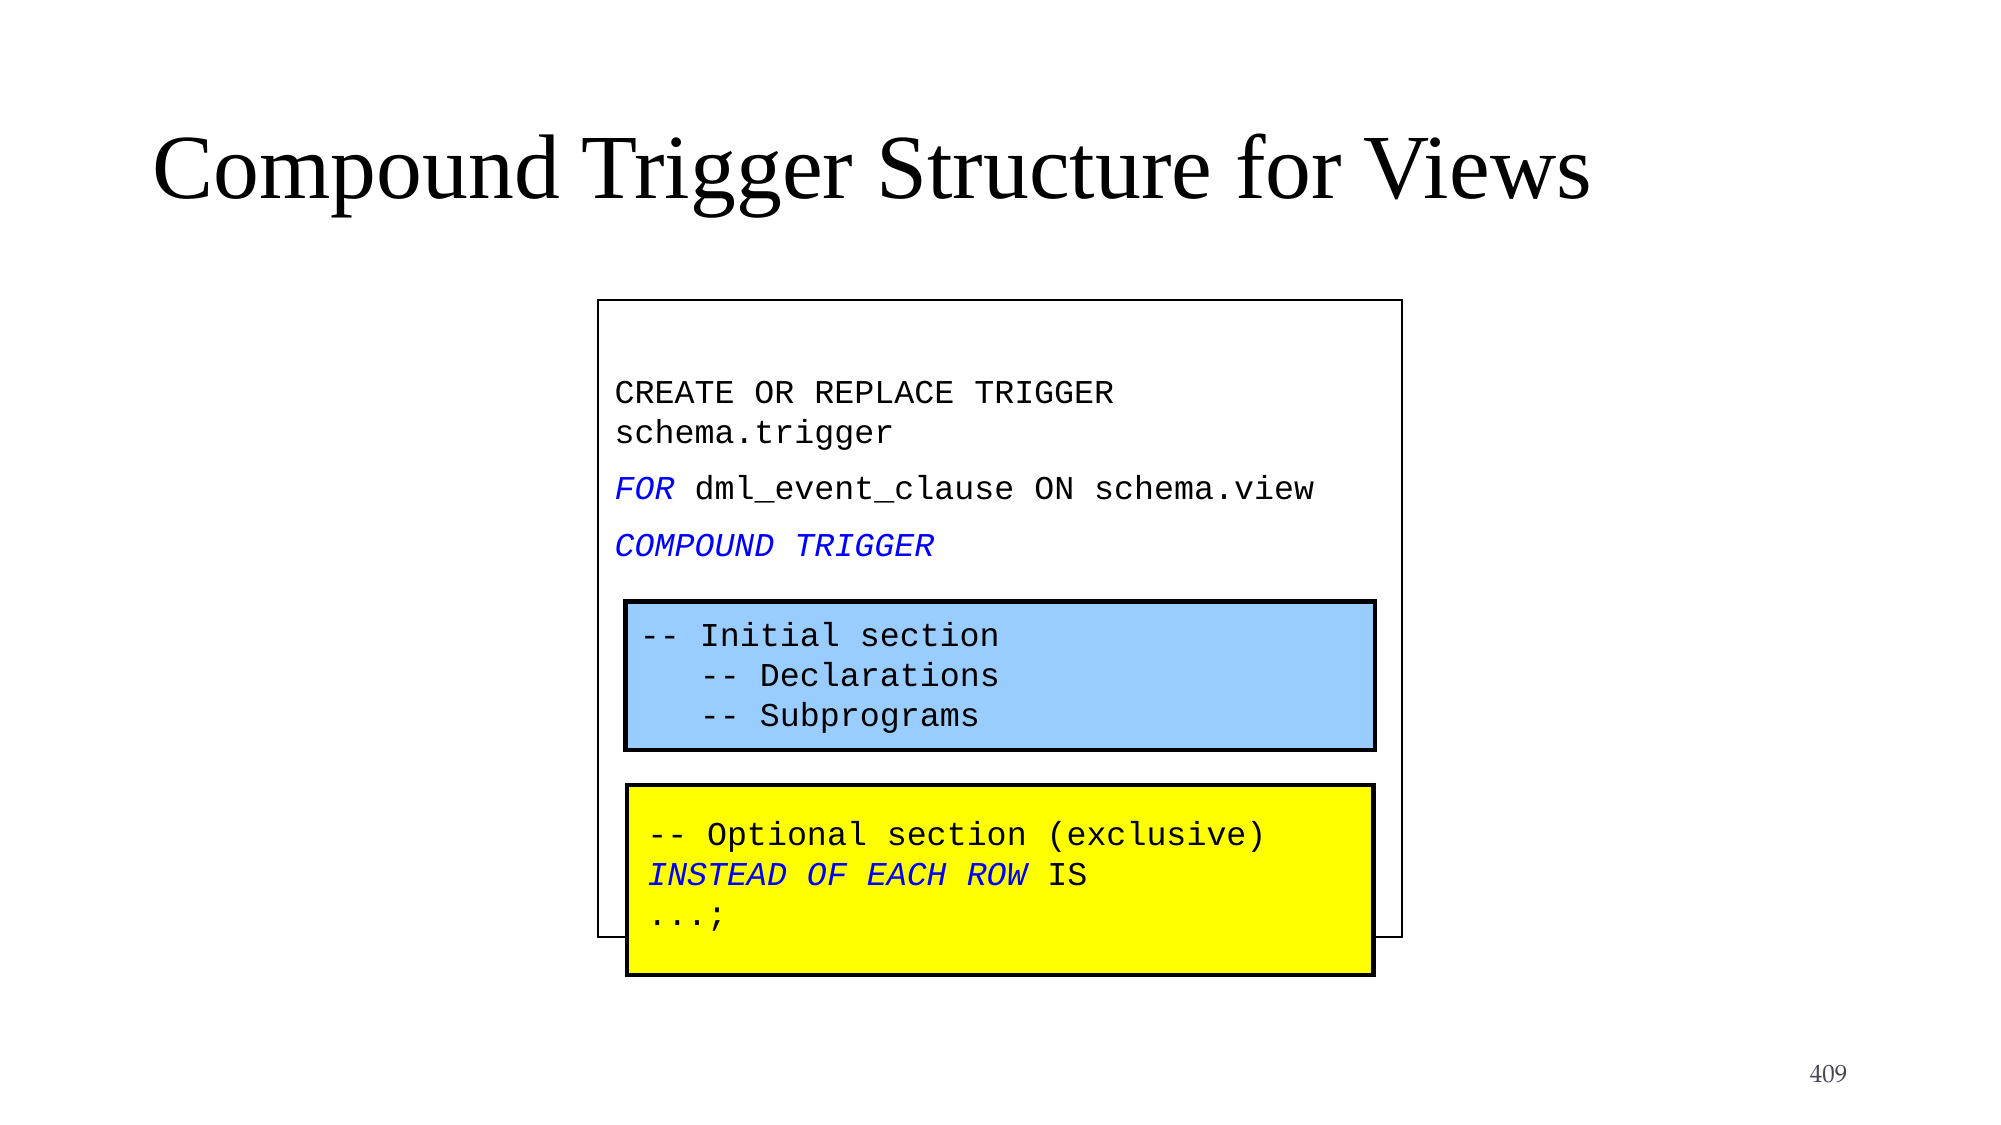

# Compound Trigger Structure for Views

CREATE OR REPLACE TRIGGER schema.trigger
FOR dml_event_clause ON schema.view
COMPOUND TRIGGER

-- Initial section
   -- Declarations
   -- Subprograms

-- Optional section (exclusive)
INSTEAD OF EACH ROW IS
...;
409